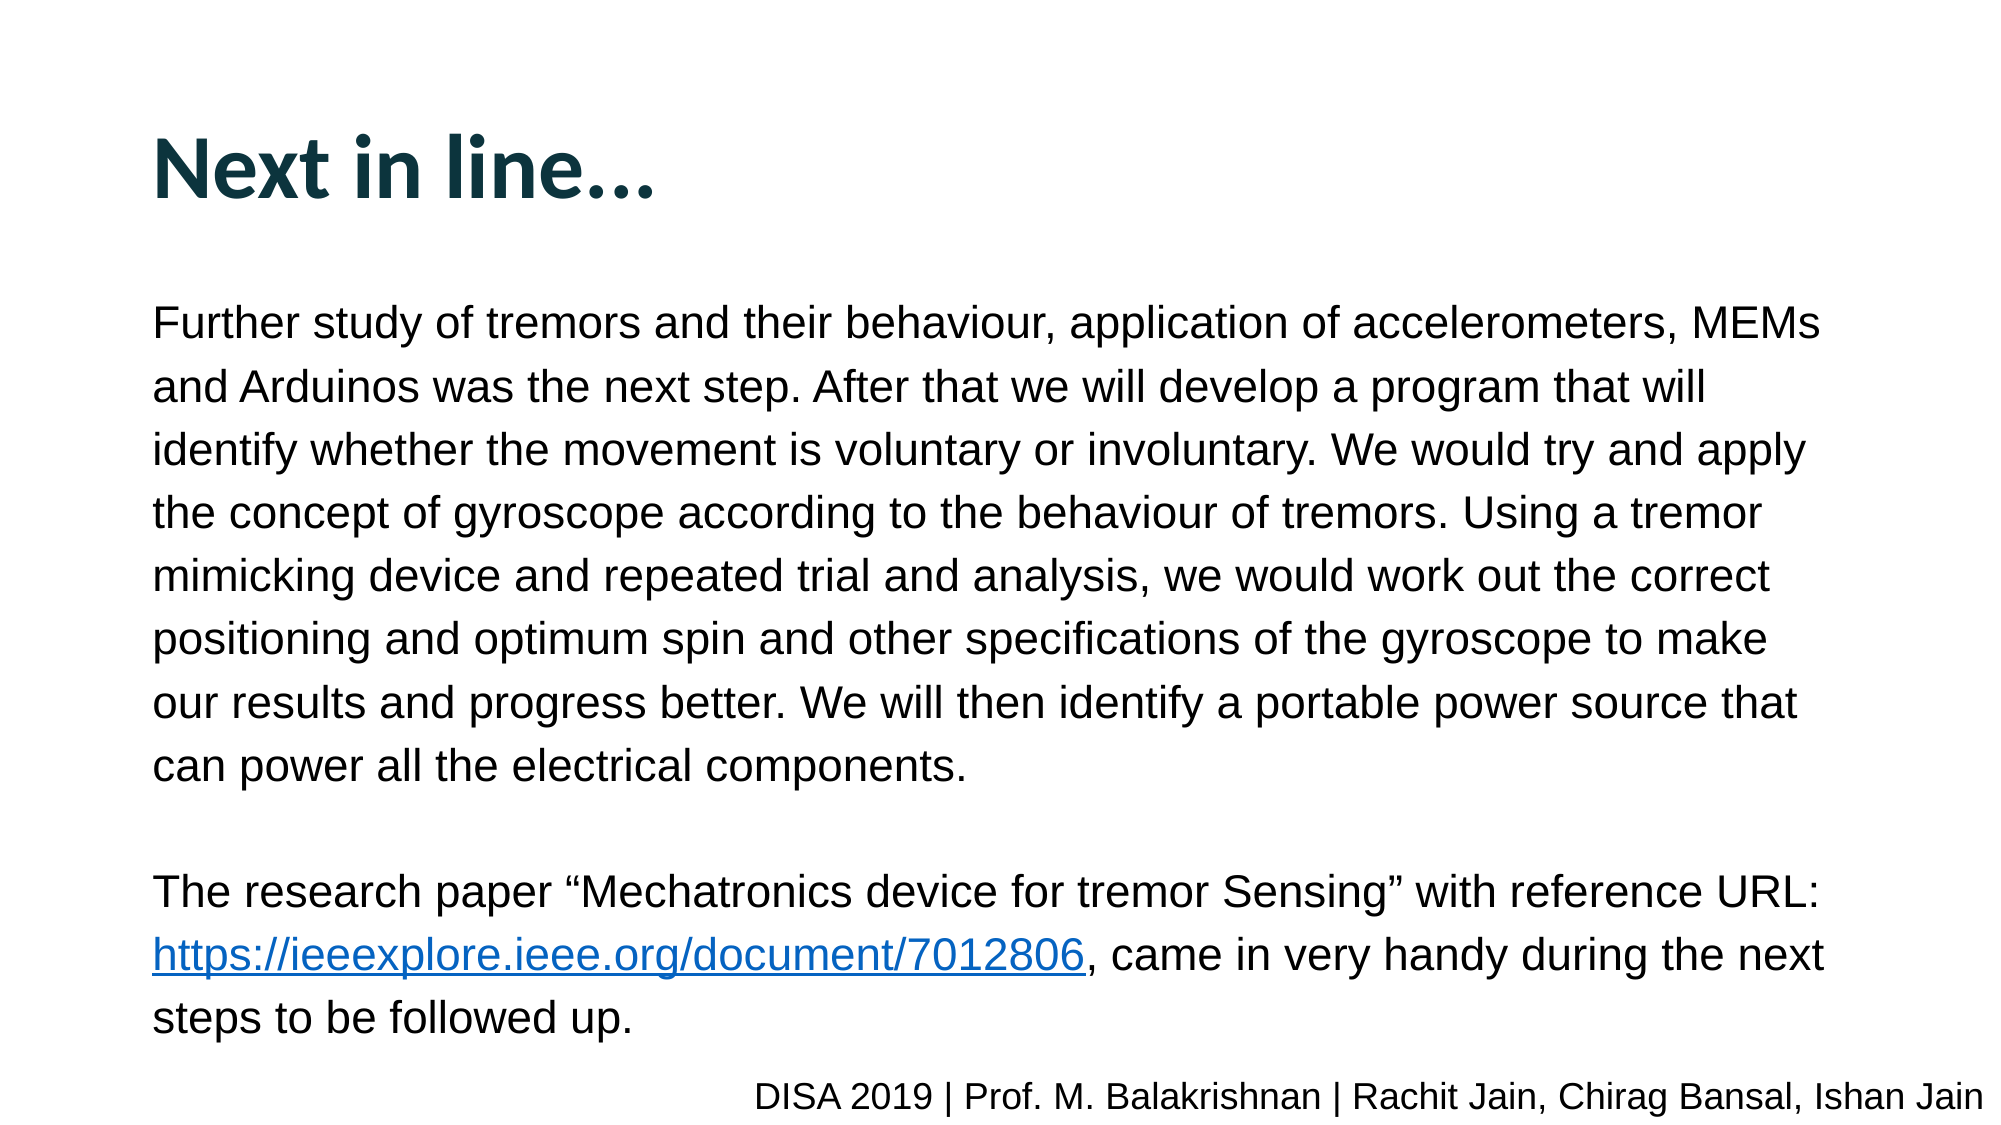

# Next in line...
Further study of tremors and their behaviour, application of accelerometers, MEMs and Arduinos was the next step. After that we will develop a program that will identify whether the movement is voluntary or involuntary. We would try and apply the concept of gyroscope according to the behaviour of tremors. Using a tremor mimicking device and repeated trial and analysis, we would work out the correct positioning and optimum spin and other specifications of the gyroscope to make our results and progress better. We will then identify a portable power source that can power all the electrical components.

The research paper “Mechatronics device for tremor Sensing” with reference URL: https://ieeexplore.ieee.org/document/7012806, came in very handy during the next steps to be followed up.
DISA 2019 | Prof. M. Balakrishnan | Rachit Jain, Chirag Bansal, Ishan Jain